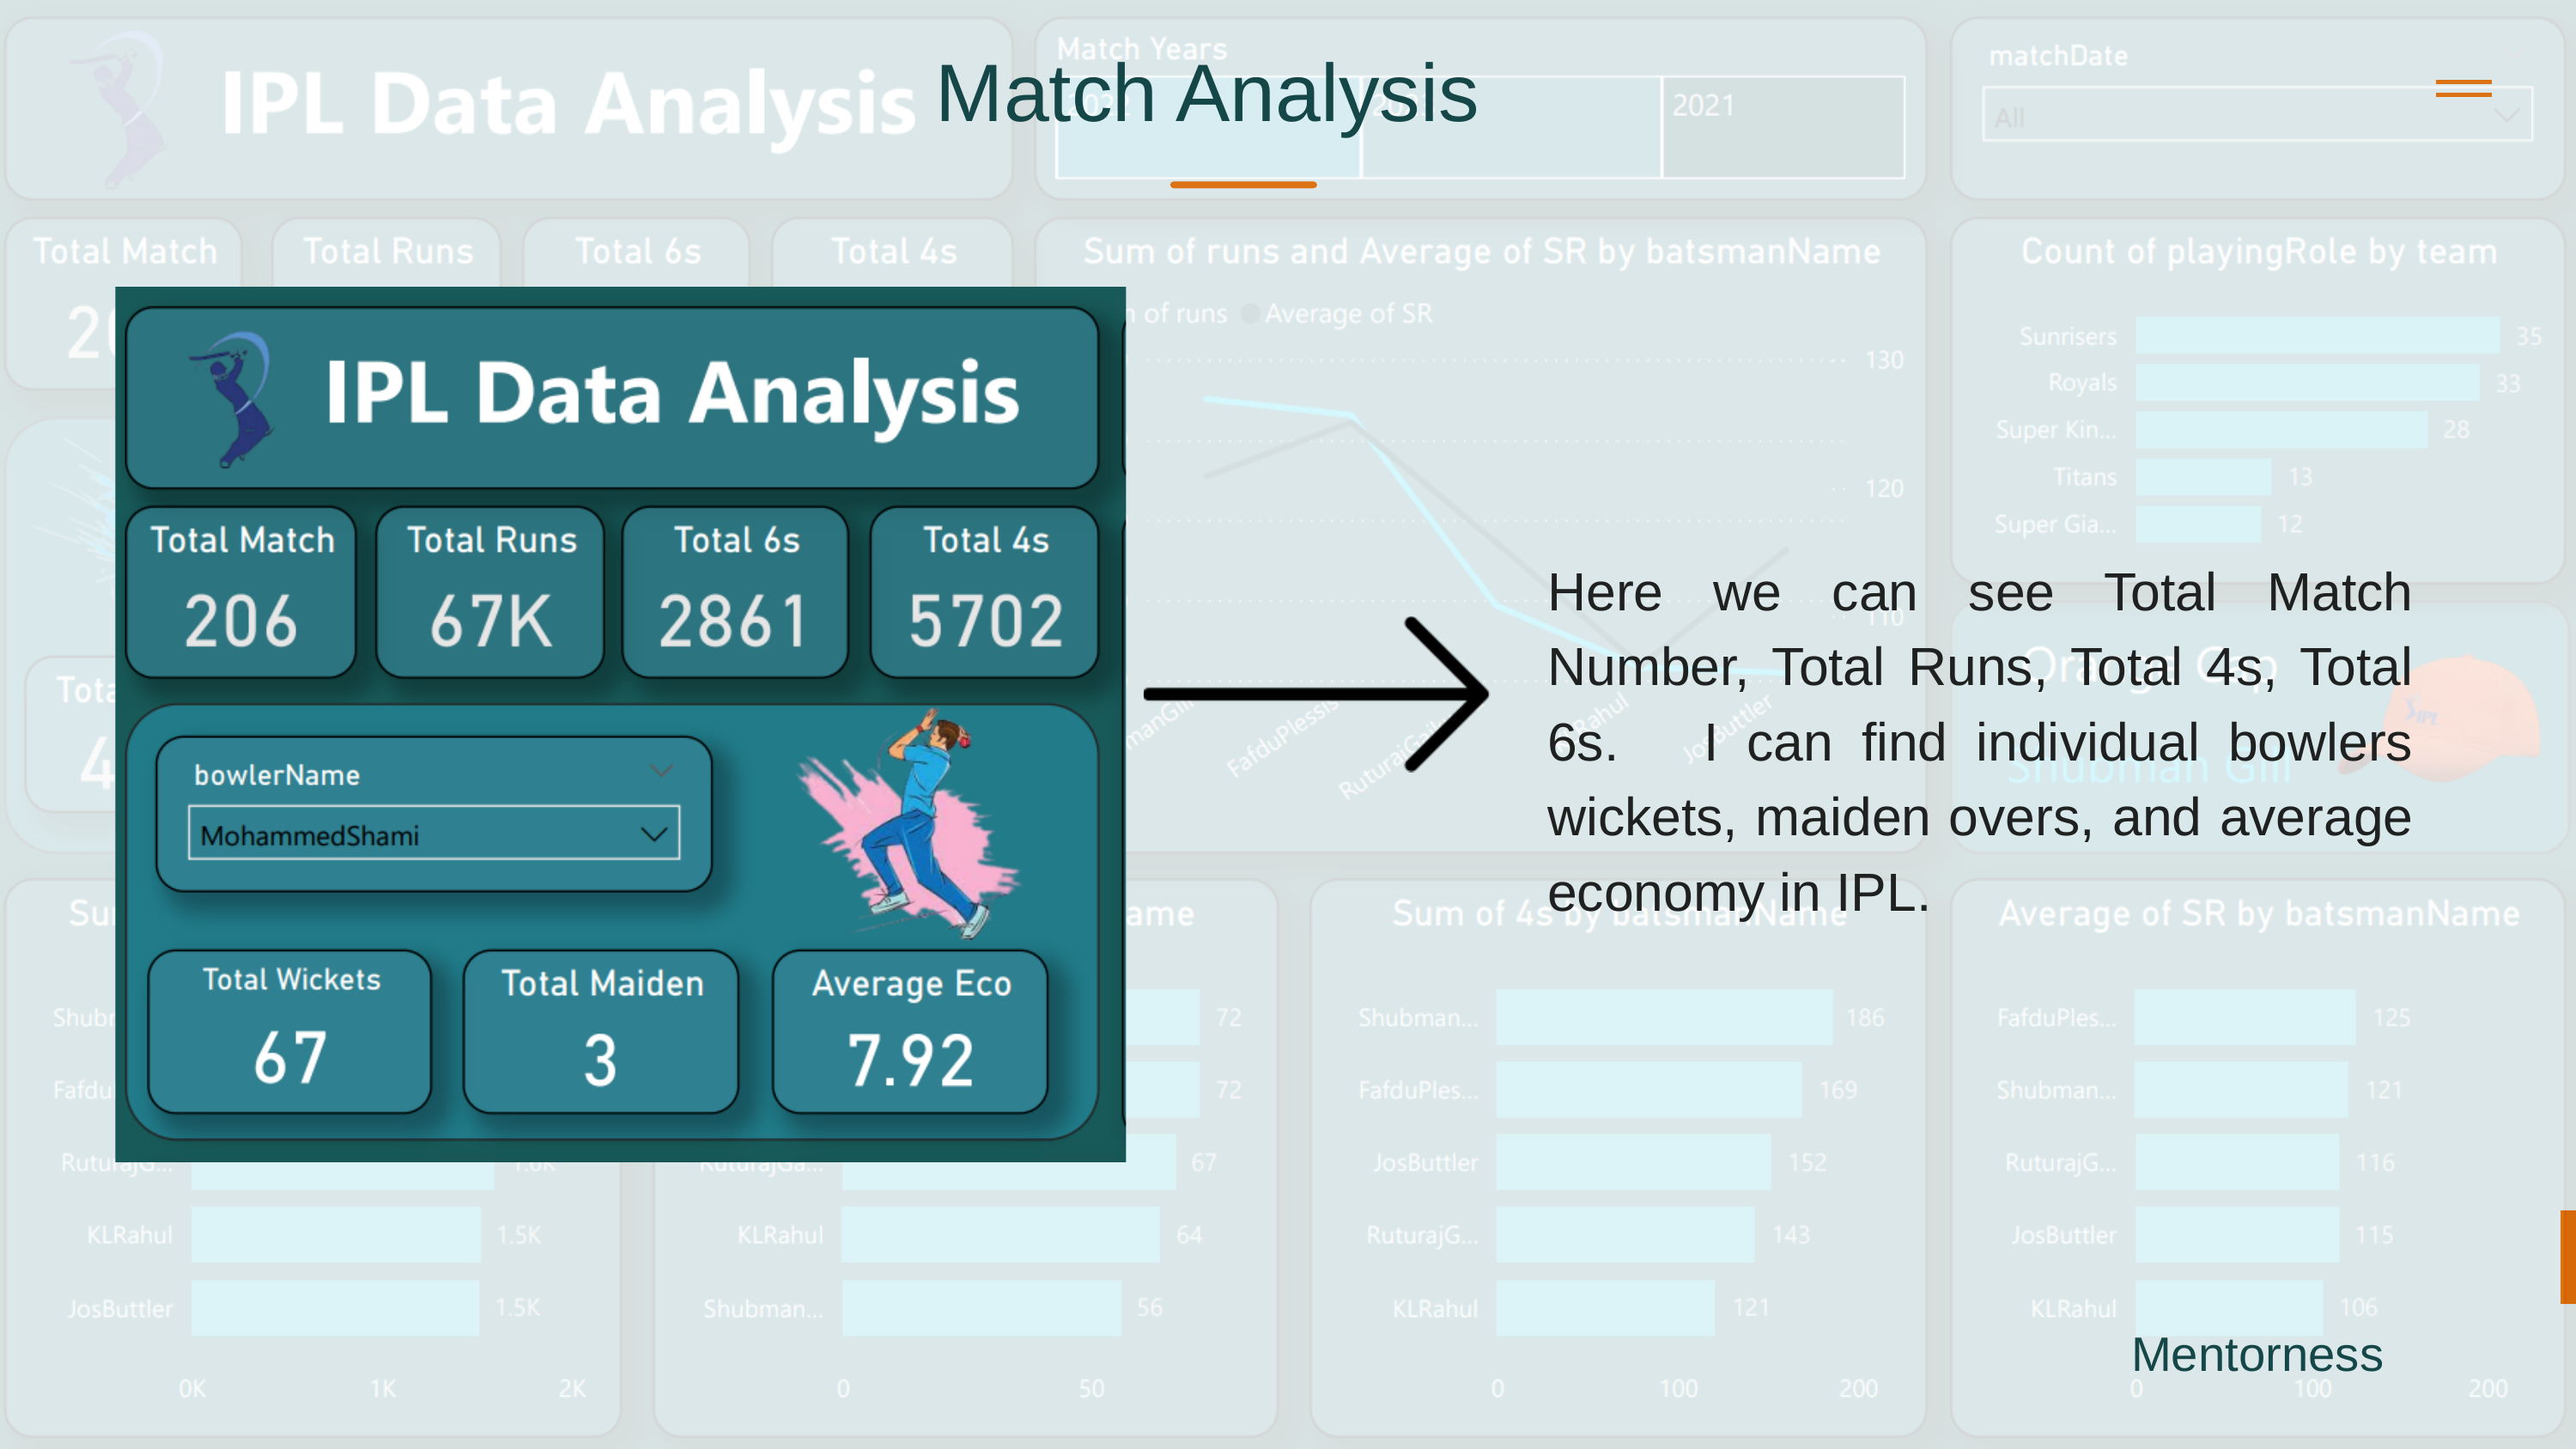

Match Analysis

Here we can see Total Match Number, Total Runs, Total 4s, Total 6s.   I can find individual bowlers wickets, maiden overs, and average economy in IPL.

Mentorness